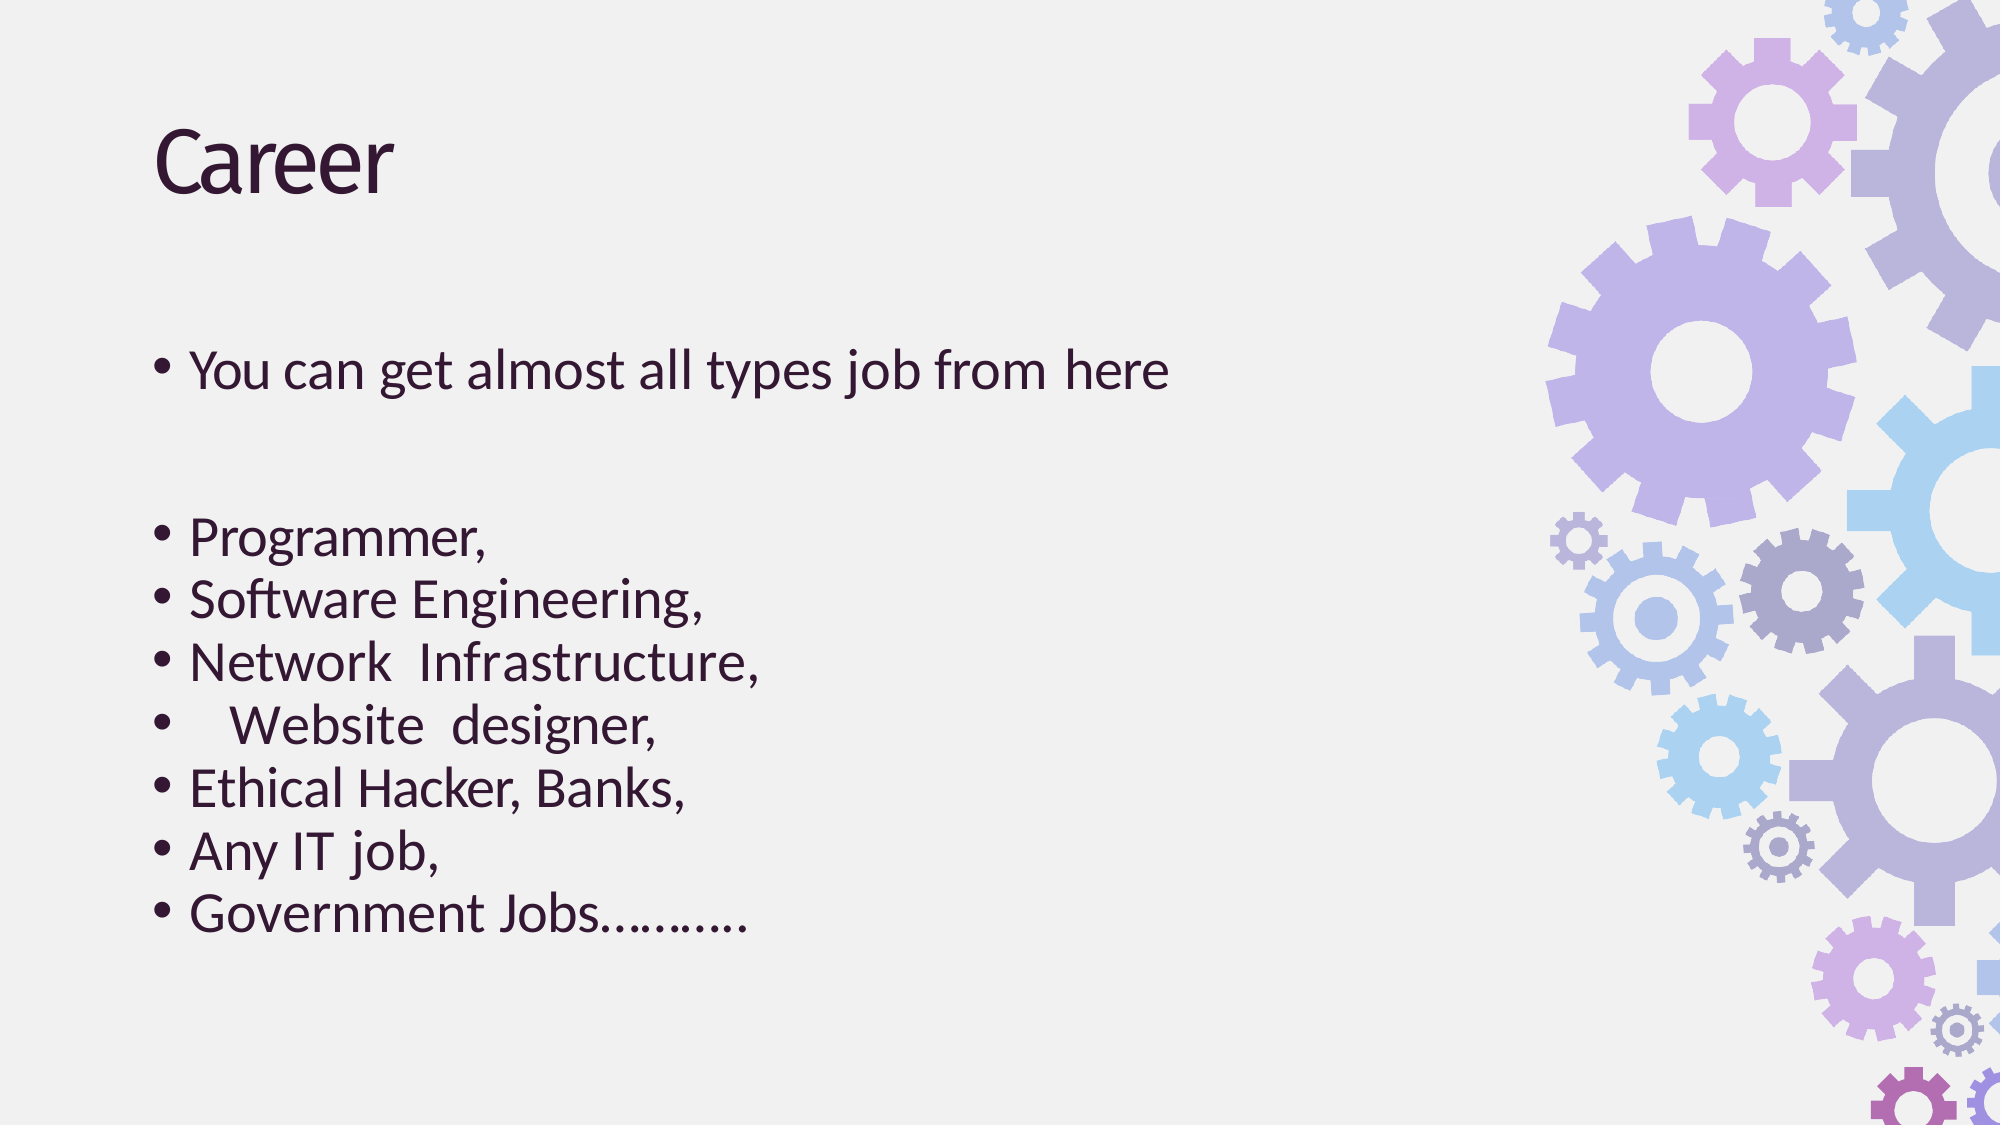

# Career
You can get almost all types job from here

Programmer,
Software Engineering,
Network  Infrastructure,
	Website  designer,
Ethical Hacker, Banks,
Any IT job,
Government Jobs………..